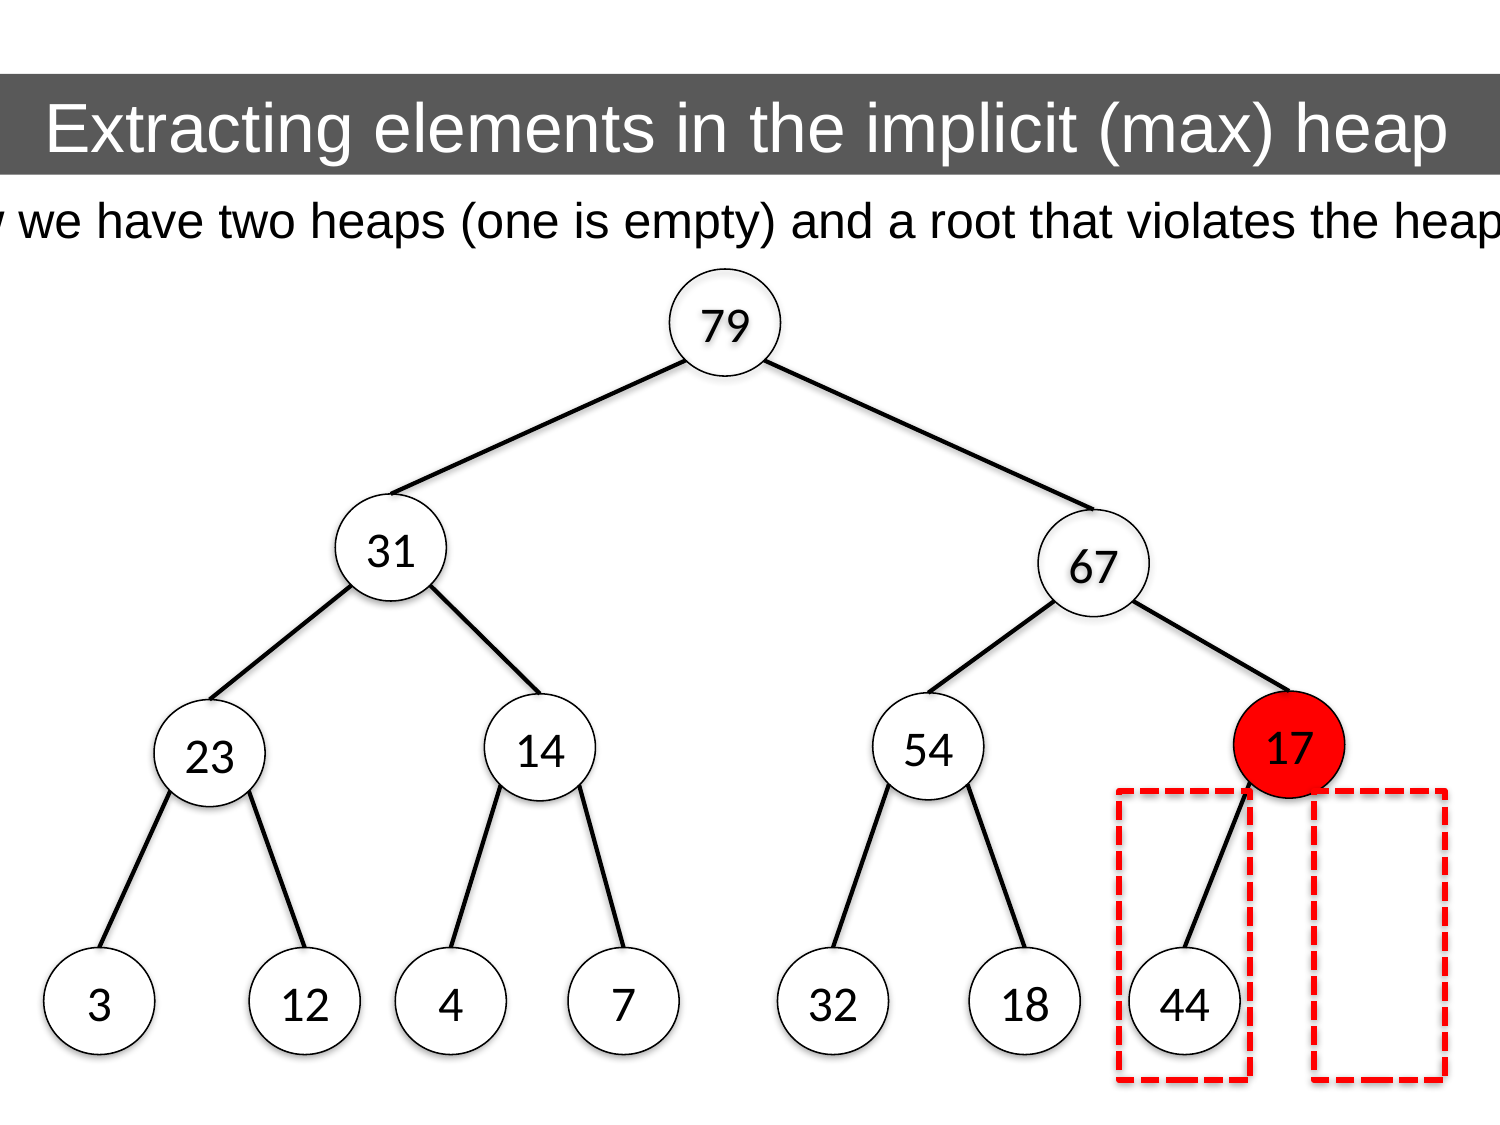

Extracting elements in the implicit (max) heap
Note that now we have two heaps (one is empty) and a root that violates the heap property:
79
31
67
17
54
14
23

3
12
4
7
32
18
44